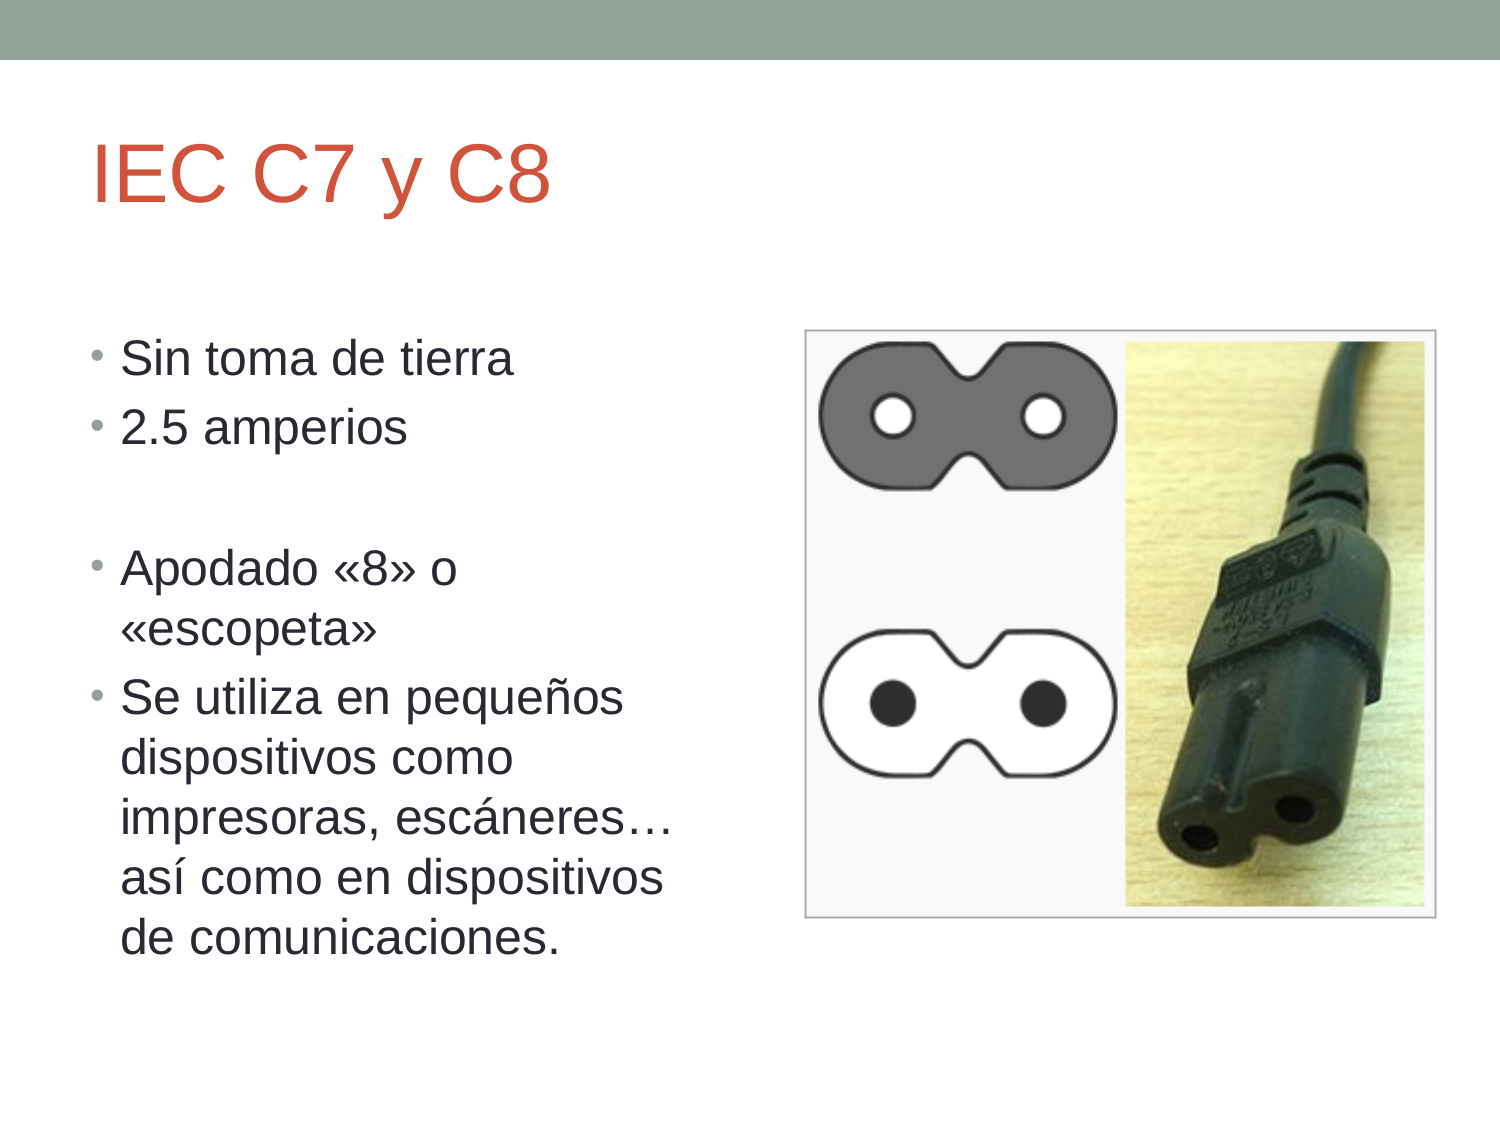

# IEC C7 y C8
Sin toma de tierra
2.5 amperios

Apodado «8» o «escopeta»
Se utiliza en pequeños dispositivos como impresoras, escáneres… así como en dispositivos de comunicaciones.